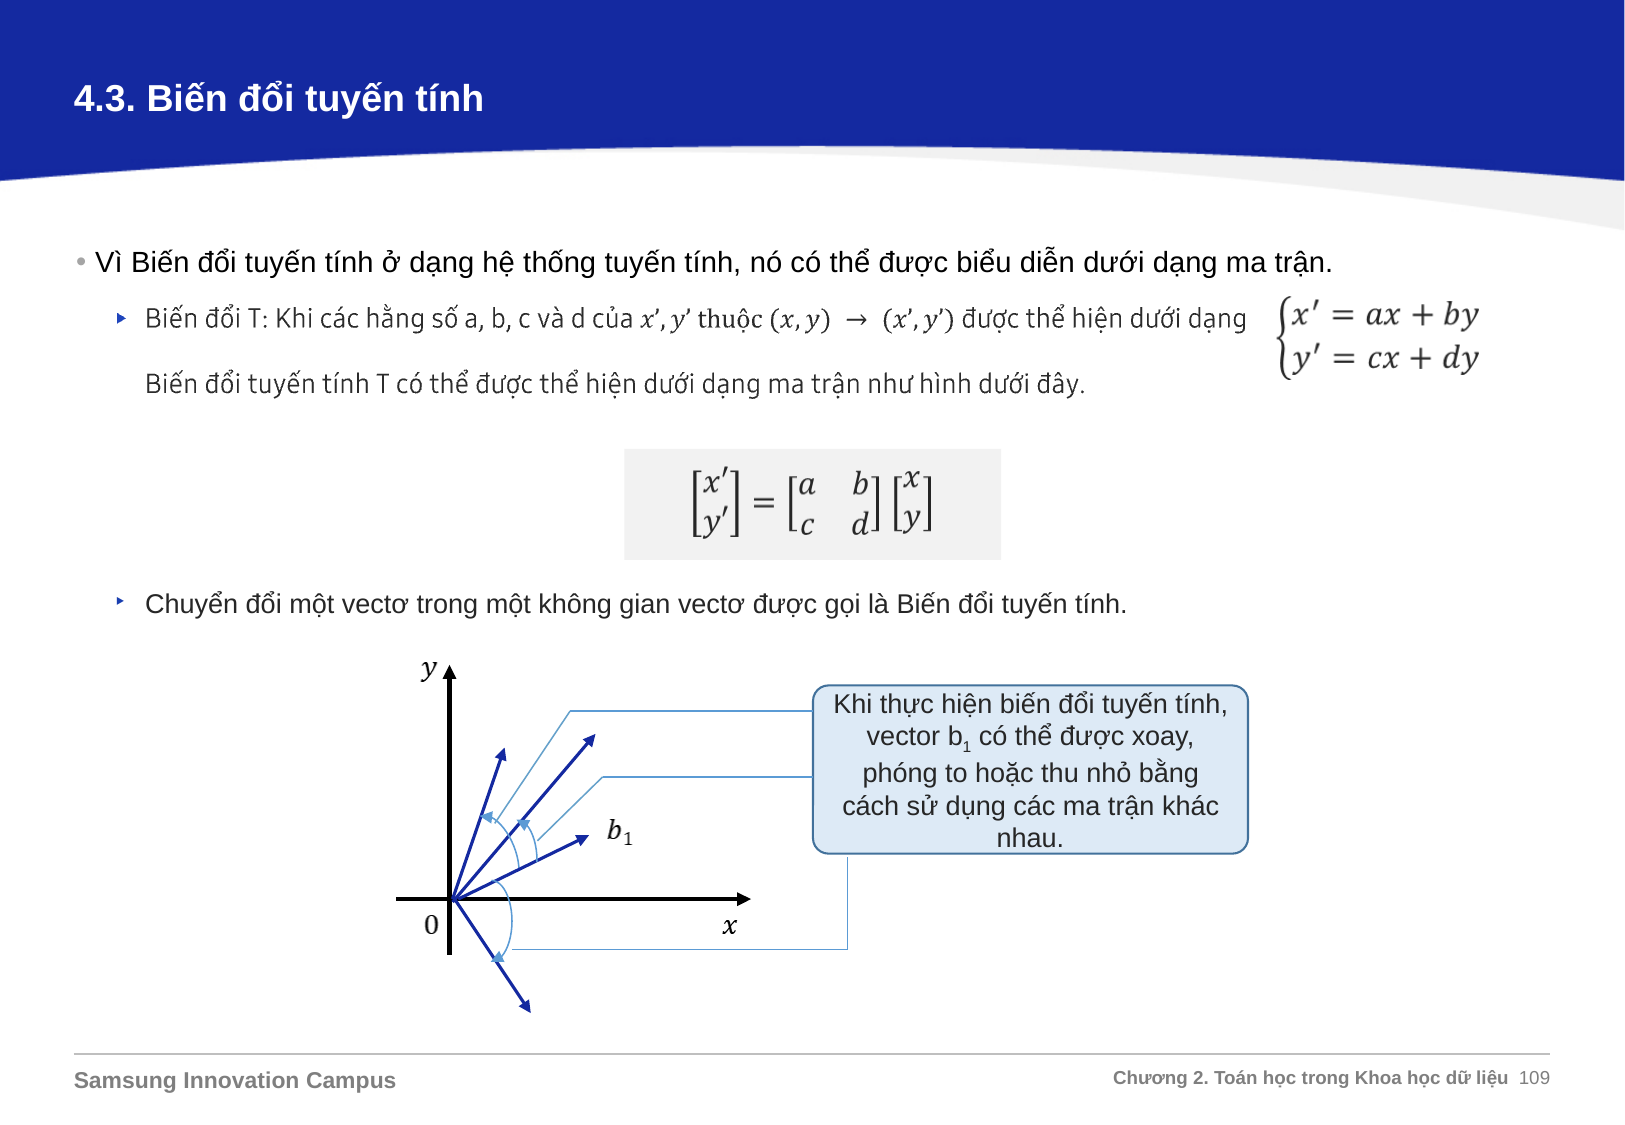

4.3. Biến đổi tuyến tính
Vì Biến đổi tuyến tính ở dạng hệ thống tuyến tính, nó có thể được biểu diễn dưới dạng ma trận.

Chuyển đổi một vectơ trong một không gian vectơ được gọi là Biến đổi tuyến tính.

Khi thực hiện biến đổi tuyến tính, vector b1 có thể được xoay, phóng to hoặc thu nhỏ bằng cách sử dụng các ma trận khác nhau.